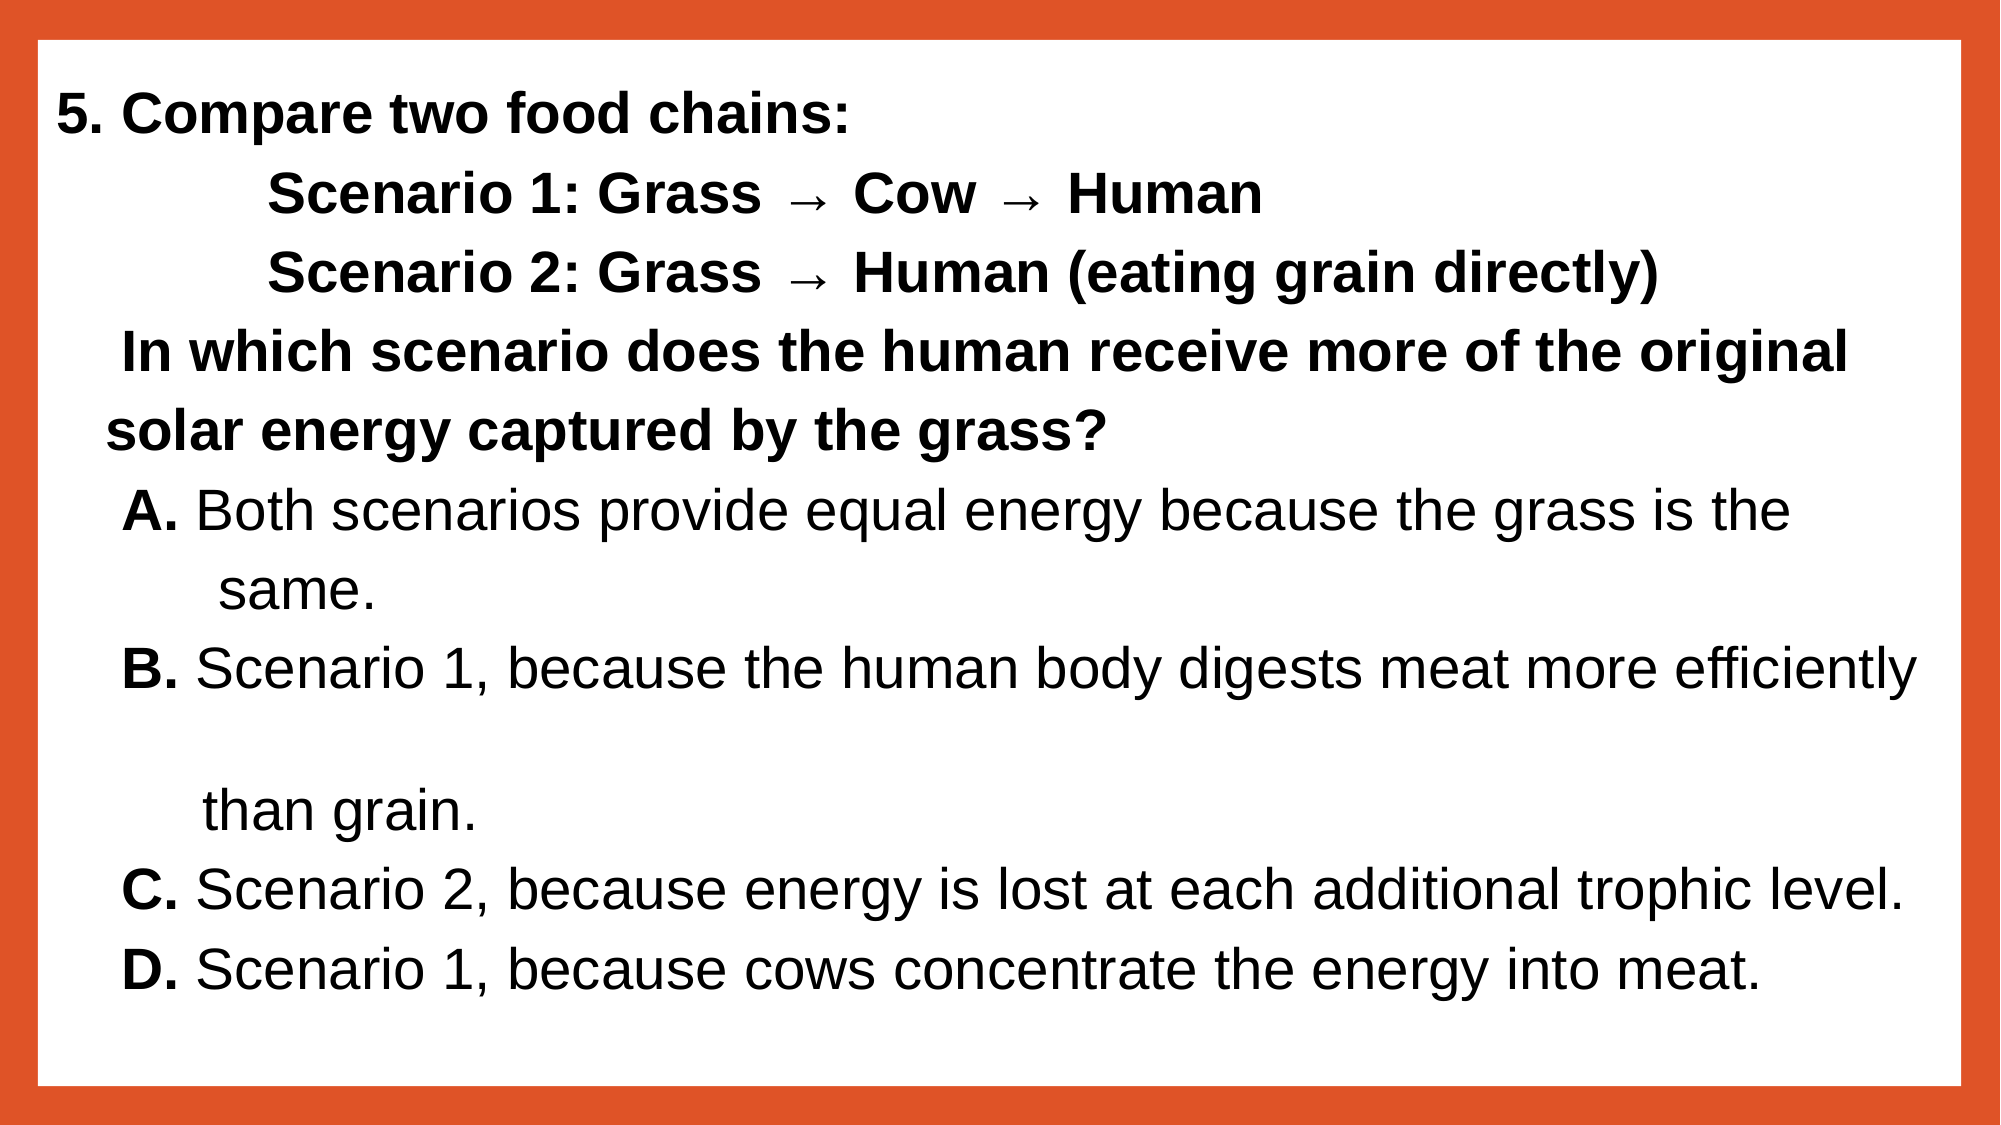

5. Compare two food chains:
             Scenario 1: Grass → Cow → Human
             Scenario 2: Grass → Human (eating grain directly)
    In which scenario does the human receive more of the original
   solar energy captured by the grass?
    A. Both scenarios provide equal energy because the grass is the
          same.
    B. Scenario 1, because the human body digests meat more efficiently
         than grain.
    C. Scenario 2, because energy is lost at each additional trophic level.
    D. Scenario 1, because cows concentrate the energy into meat.